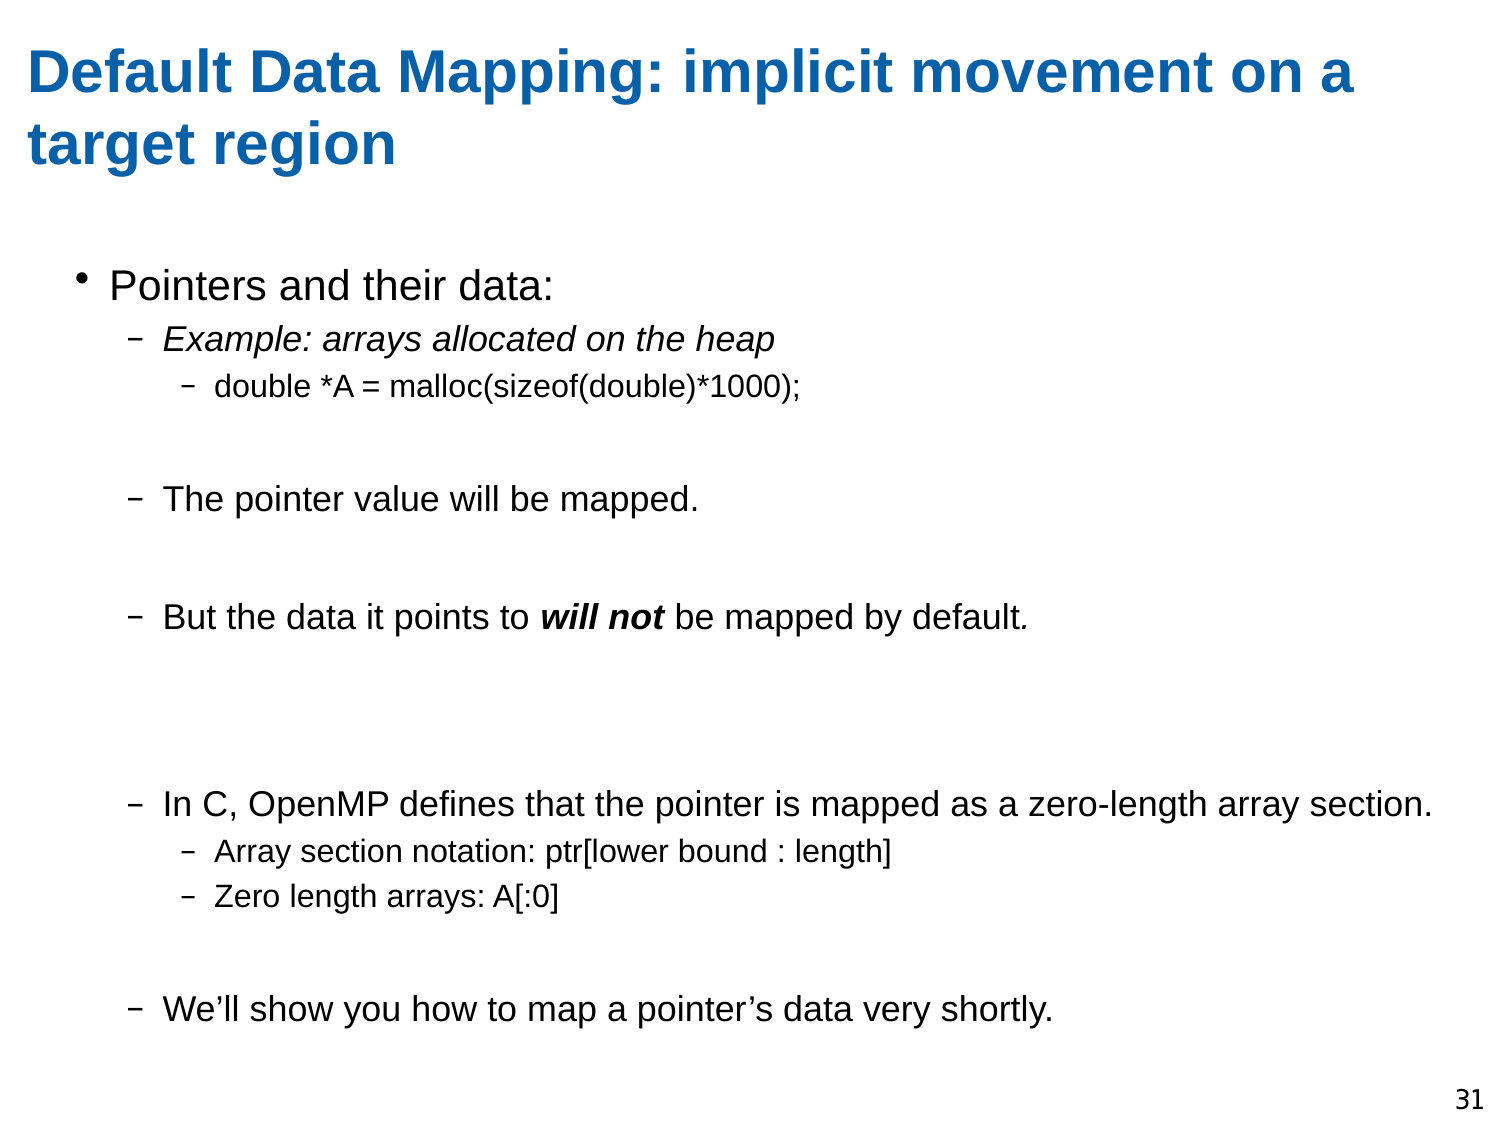

# Default Data Mapping: implicit movement on a target region

Pointers and their data:
Example: arrays allocated on the heap
double *A = malloc(sizeof(double)*1000);

The pointer value will be mapped.

But the data it points to will not be mapped by default.

In C, OpenMP defines that the pointer is mapped as a zero-length array section.
Array section notation: ptr[lower bound : length]
Zero length arrays: A[:0]

We’ll show you how to map a pointer’s data very shortly.

31